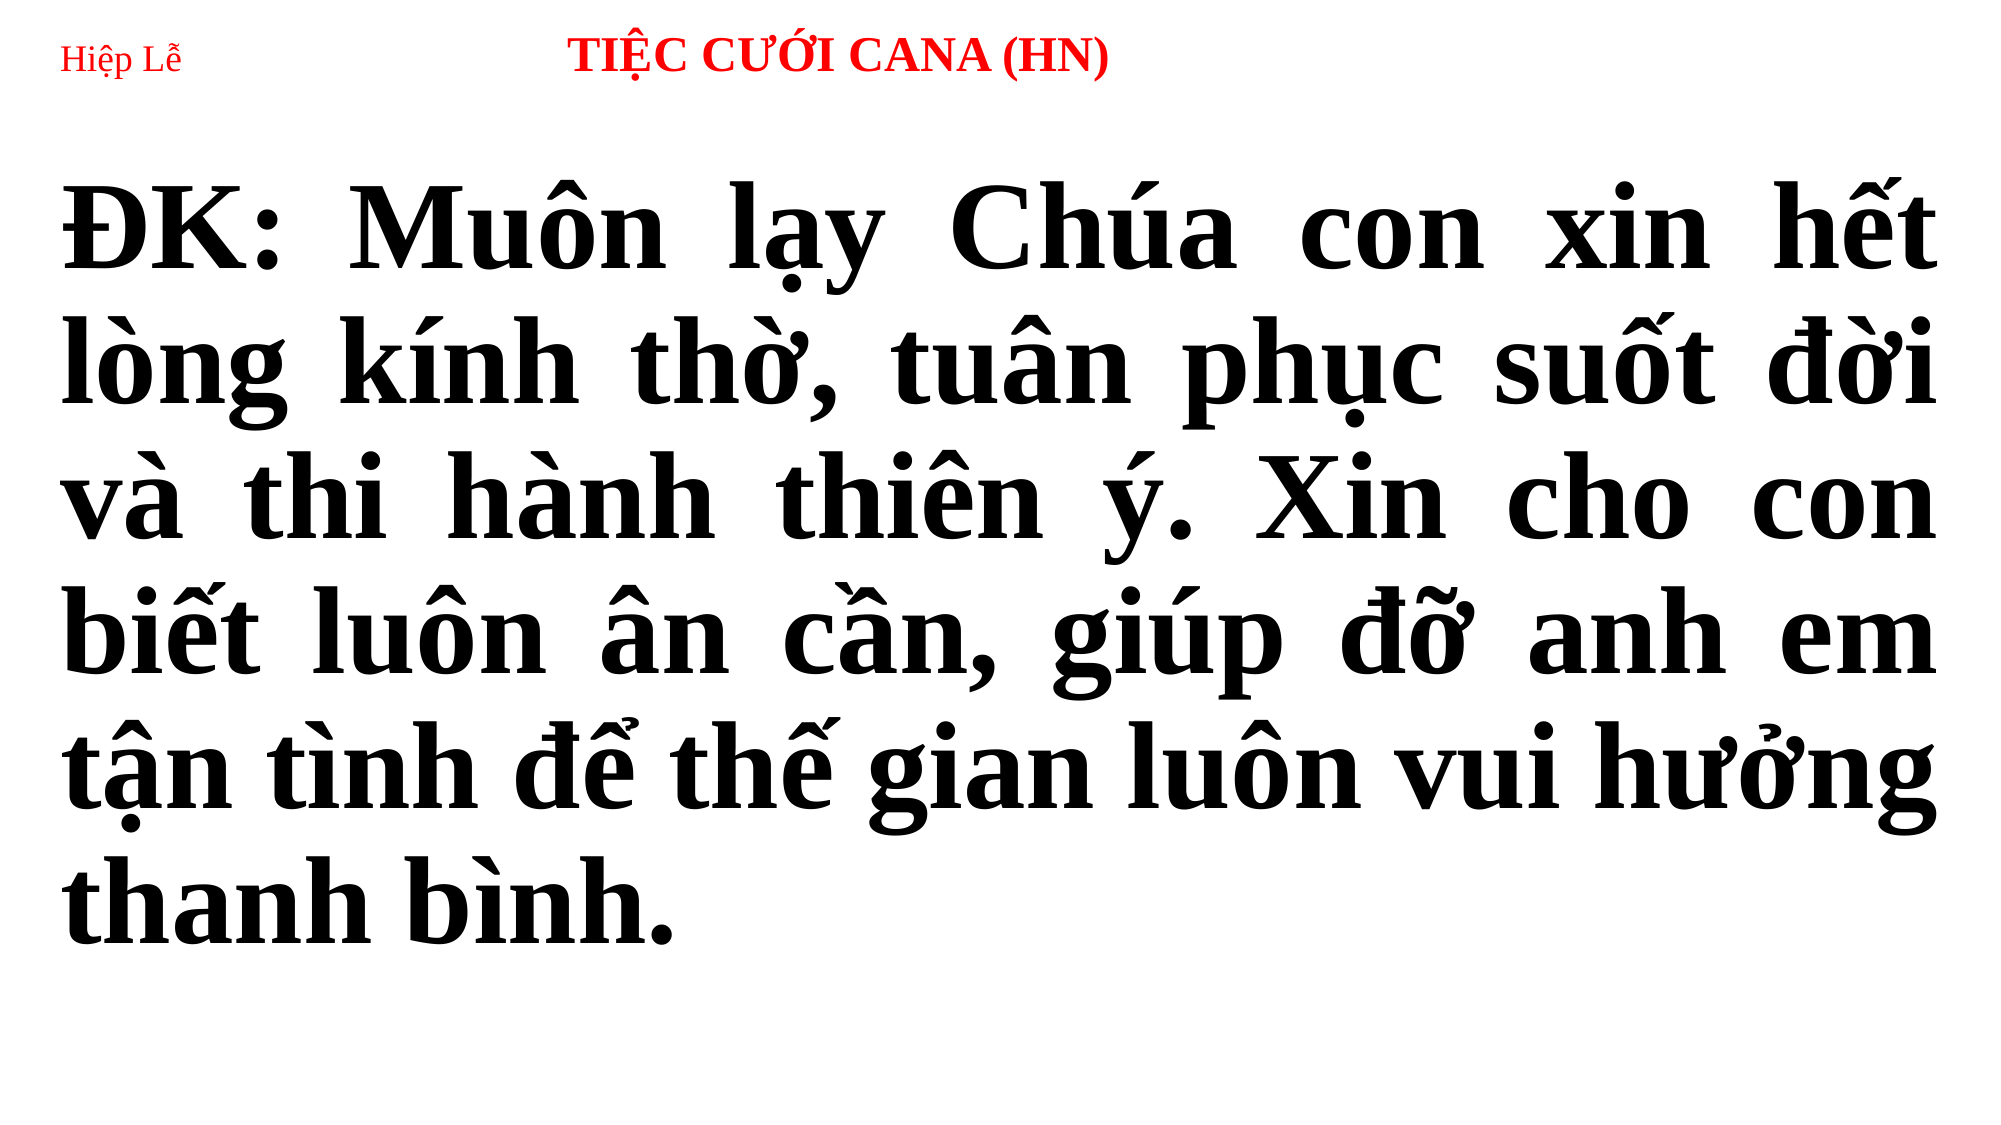

# Hiệp Lễ                    	      TIỆC CƯỚI CANA (HN)
ĐK: Muôn lạy Chúa con xin hết lòng kính thờ, tuân phục suốt đời và thi hành thiên ý. Xin cho con biết luôn ân cần, giúp đỡ anh em tận tình để thế gian luôn vui hưởng thanh bình.